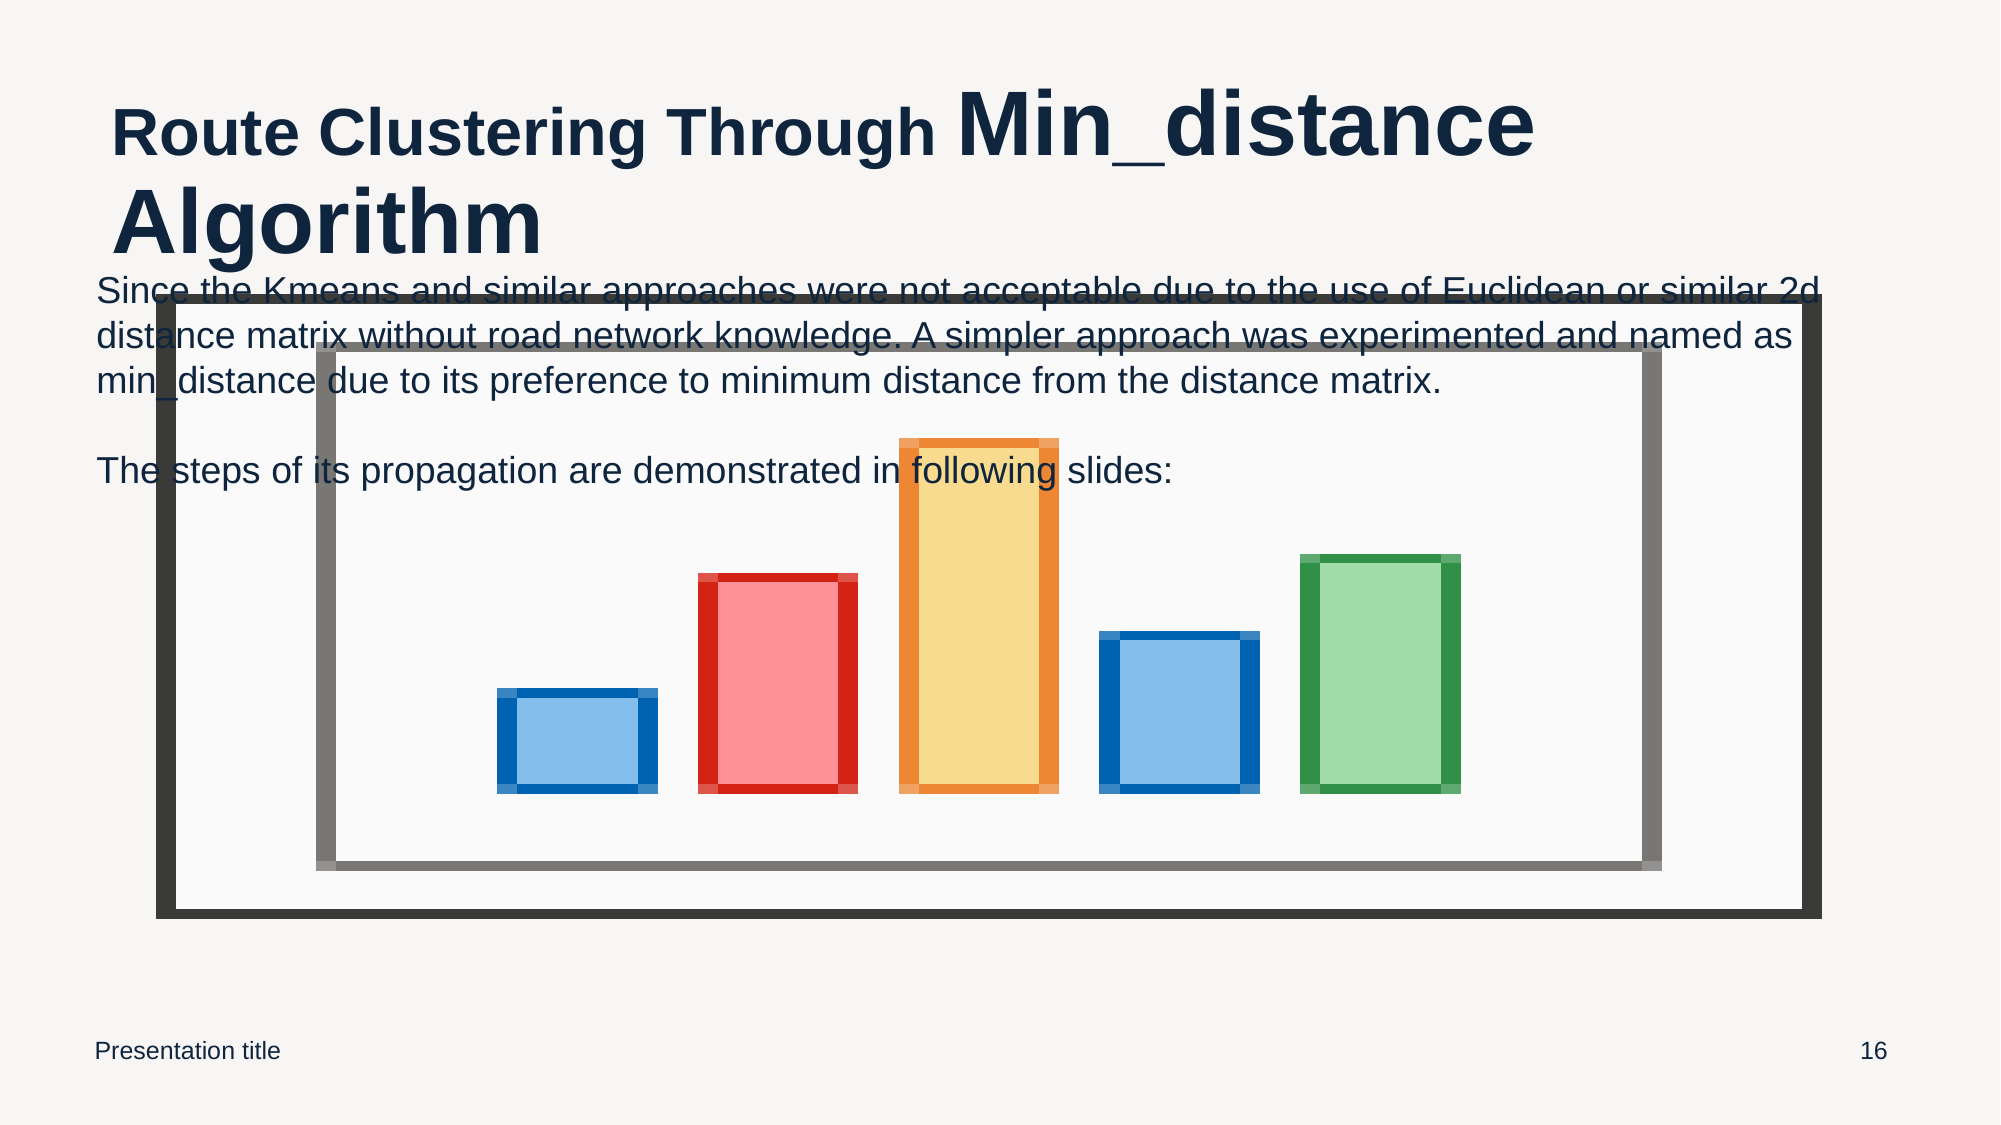

# Route Clustering Through Min_distance Algorithm
Since the Kmeans and similar approaches were not acceptable due to the use of Euclidean or similar 2d distance matrix without road network knowledge. A simpler approach was experimented and named as min_distance due to its preference to minimum distance from the distance matrix.

The steps of its propagation are demonstrated in following slides:

Presentation title
16